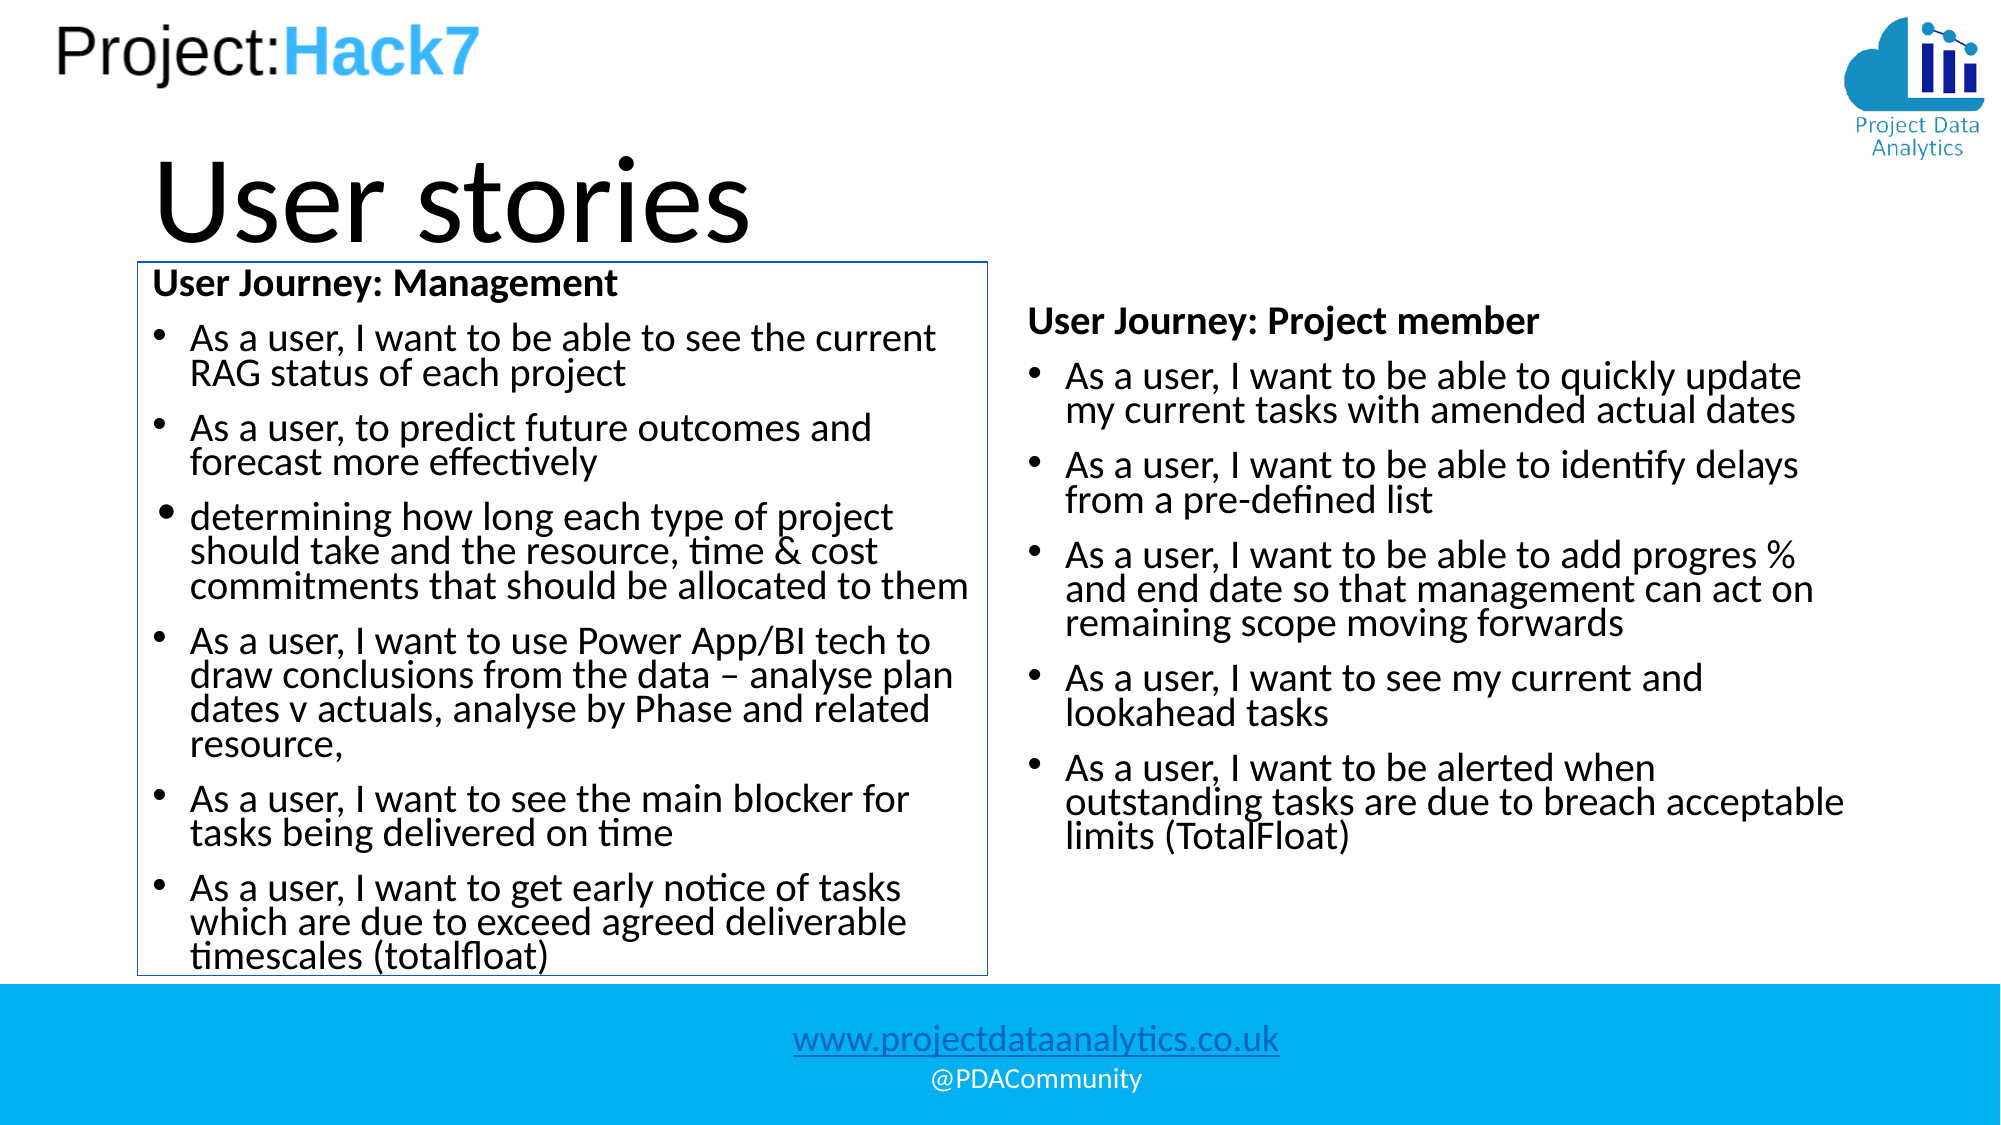

# User stories
User Journey: Management
As a user, I want to be able to see the current RAG status of each project
As a user, to predict future outcomes and forecast more effectively
determining how long each type of project should take and the resource, time & cost commitments that should be allocated to them
As a user, I want to use Power App/BI tech to draw conclusions from the data – analyse plan dates v actuals, analyse by Phase and related resource,
As a user, I want to see the main blocker for tasks being delivered on time
As a user, I want to get early notice of tasks which are due to exceed agreed deliverable timescales (totalfloat)

User Journey: Project member
As a user, I want to be able to quickly update my current tasks with amended actual dates
As a user, I want to be able to identify delays from a pre-defined list
As a user, I want to be able to add progres % and end date so that management can act on remaining scope moving forwards
As a user, I want to see my current and lookahead tasks
As a user, I want to be alerted when  outstanding tasks are due to breach acceptable limits (TotalFloat)